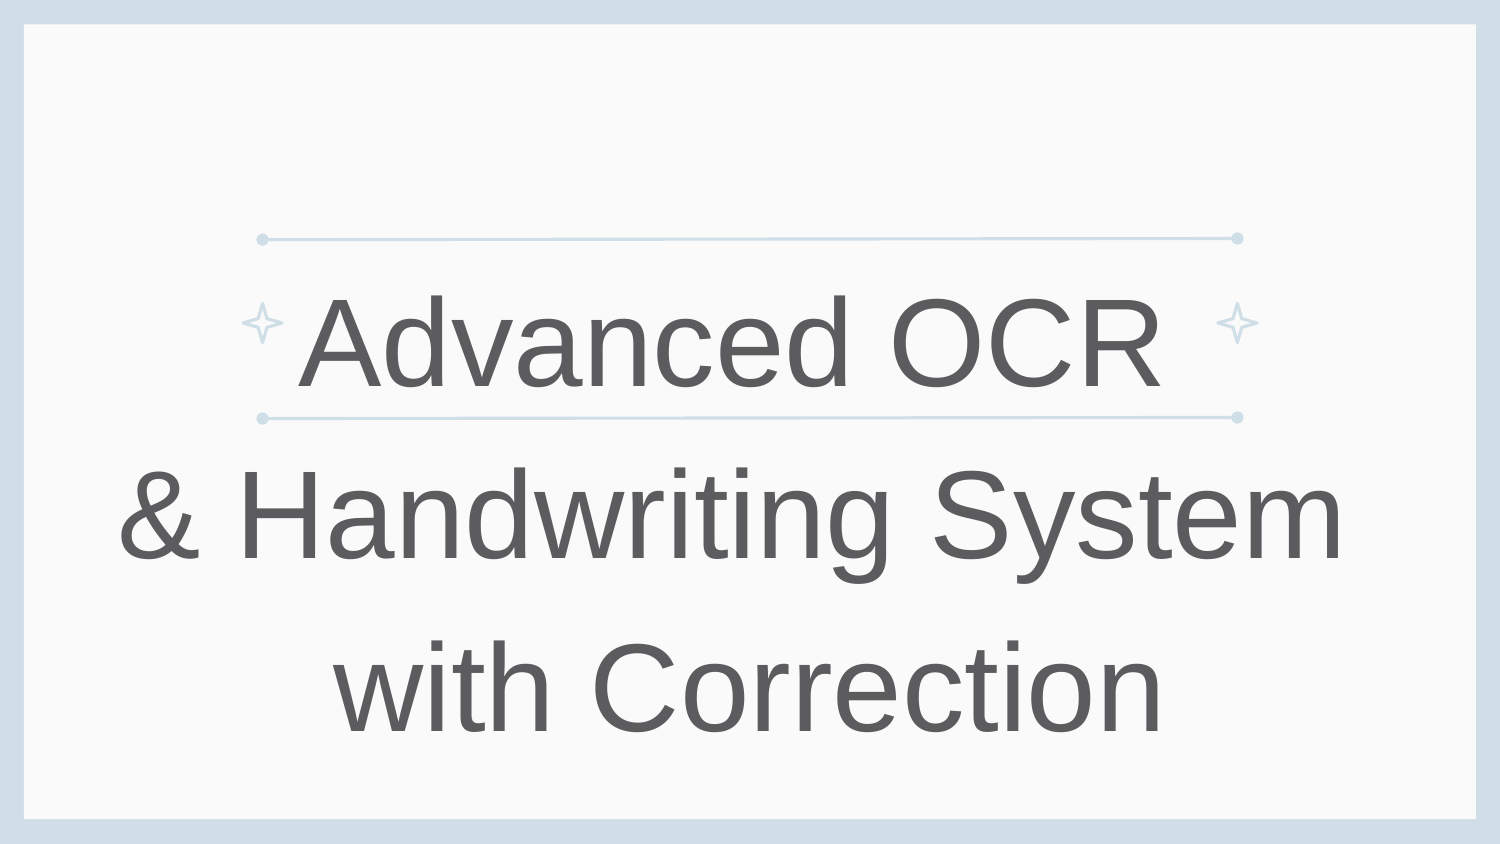

# Advanced OCR & Handwriting System with Correction